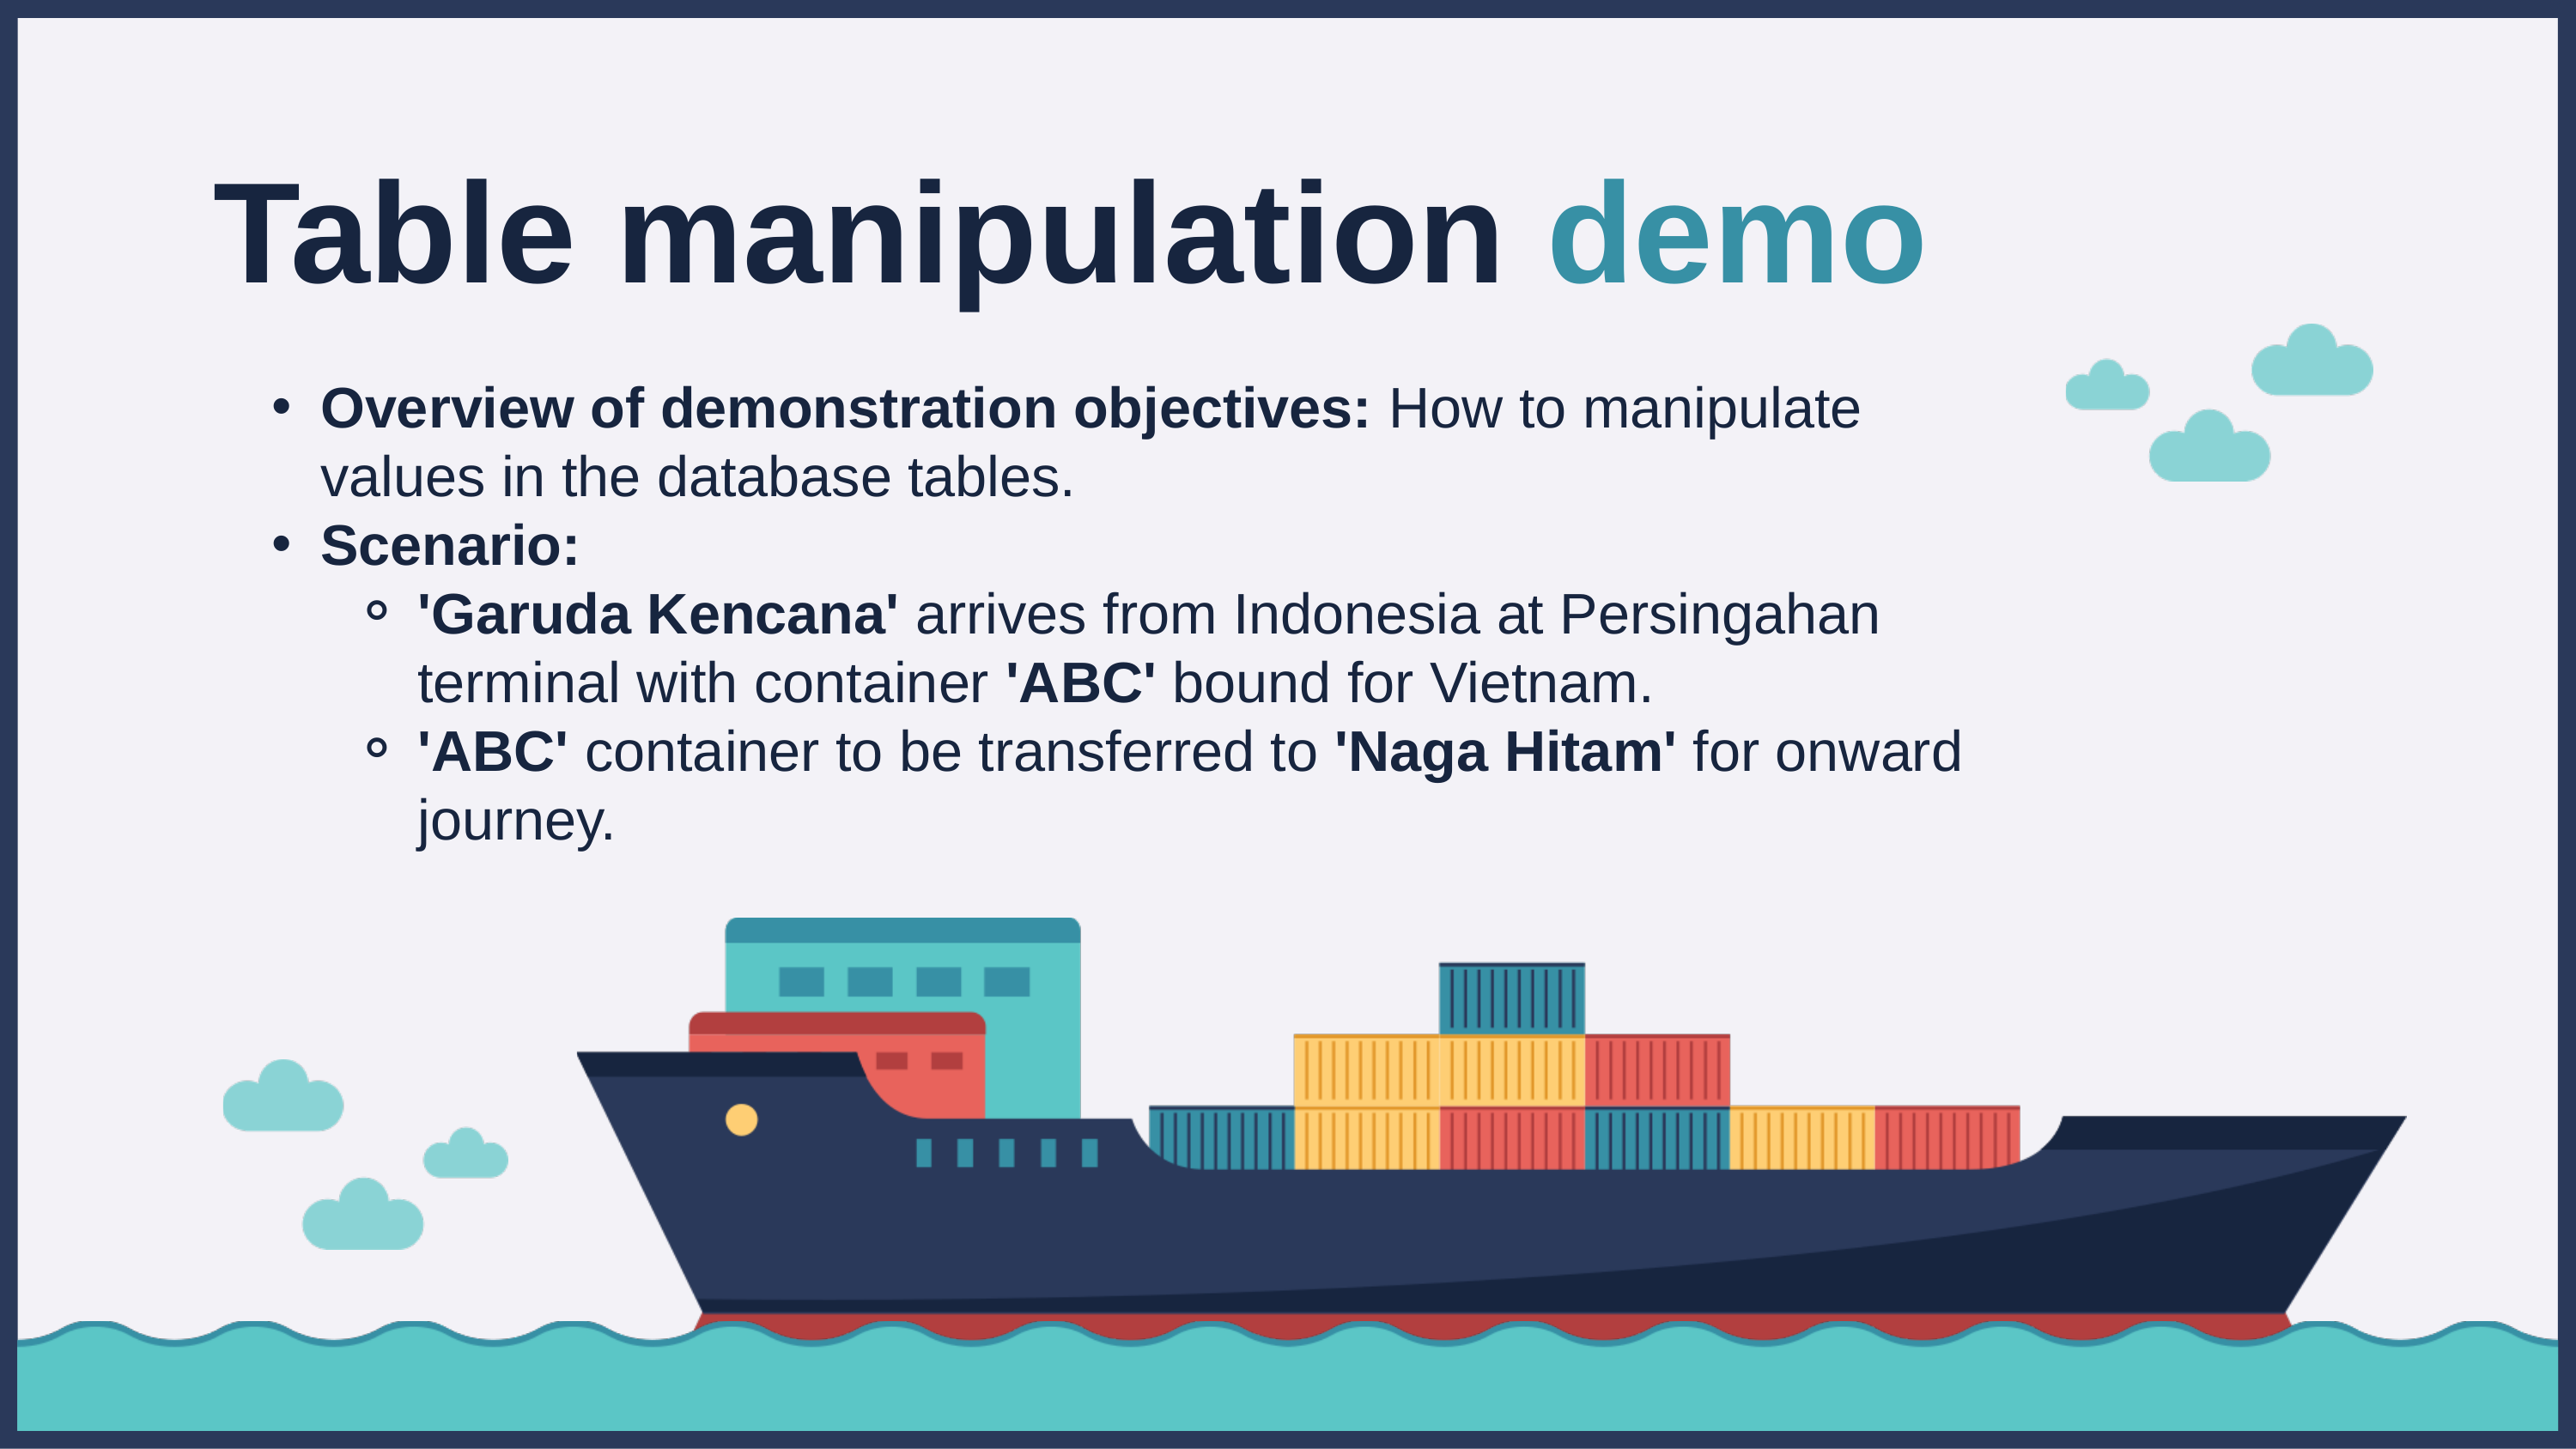

Table manipulation demo

Overview of demonstration objectives: How to manipulate values in the database tables.
Scenario:
'Garuda Kencana' arrives from Indonesia at Persingahan terminal with container 'ABC' bound for Vietnam.
'ABC' container to be transferred to 'Naga Hitam' for onward journey.